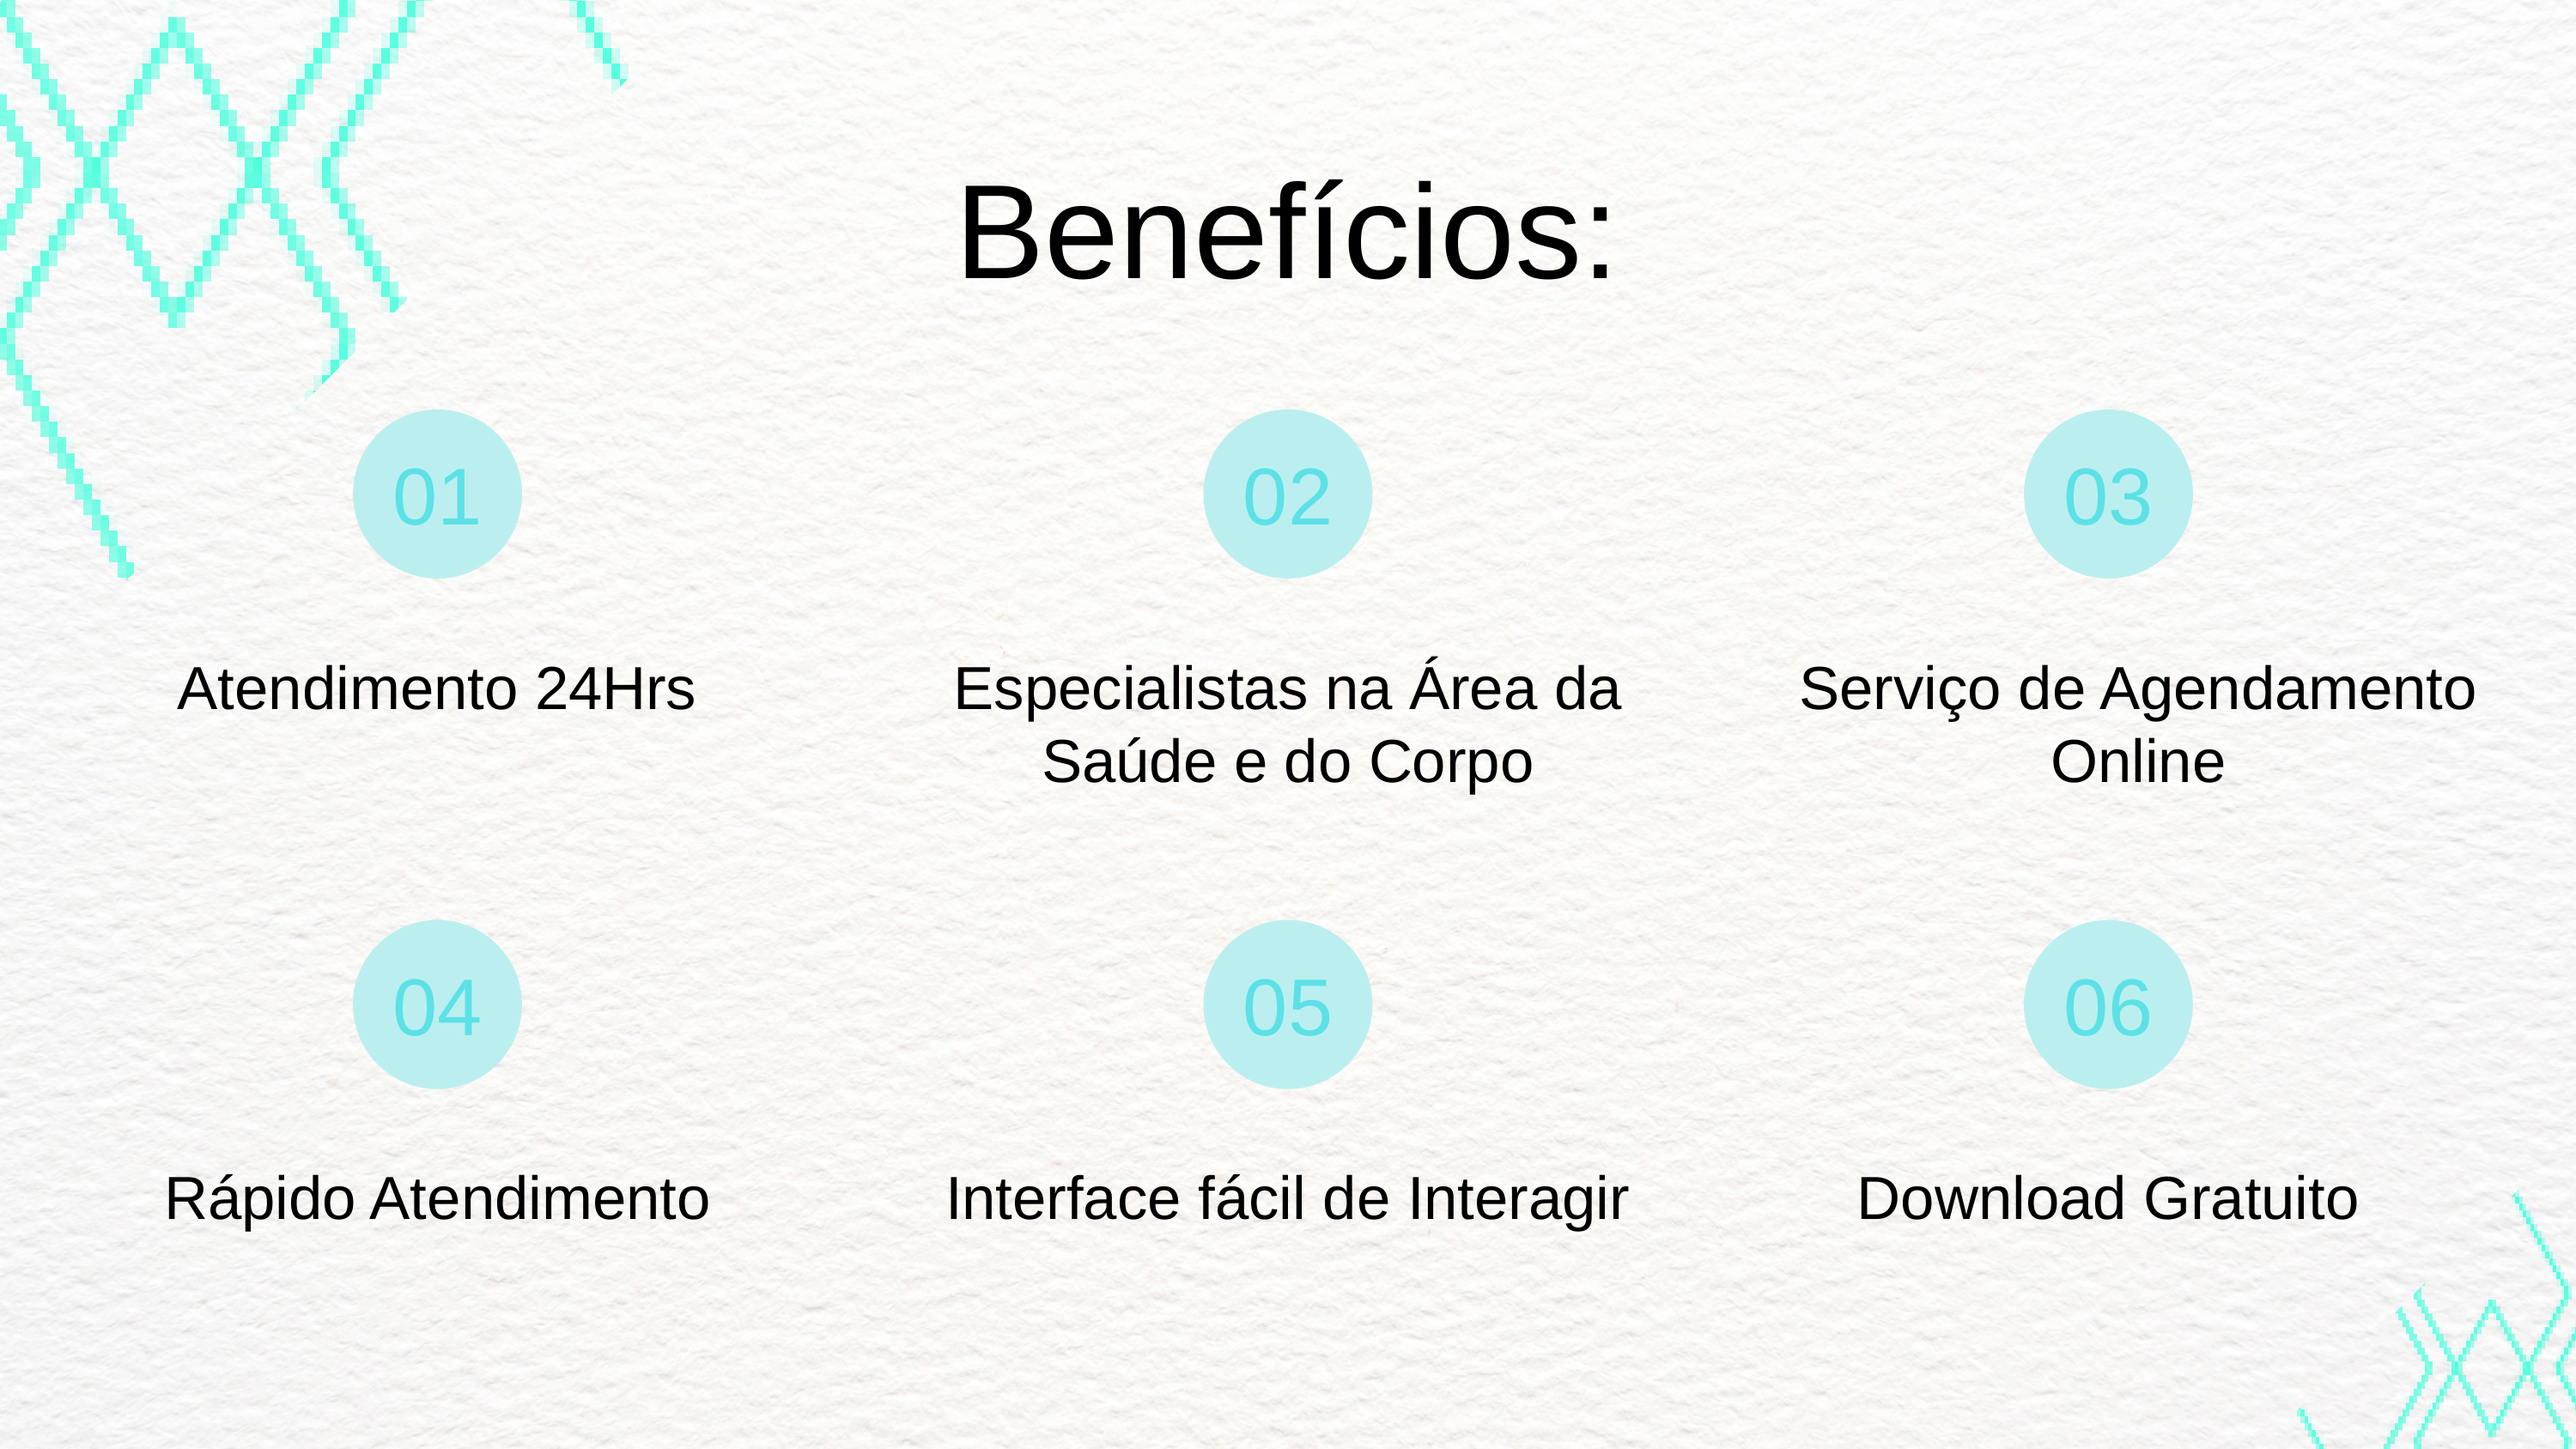

Benefícios:

02
Especialistas na Área da Saúde e do Corpo

01
03
Atendimento 24Hrs
Serviço de Agendamento Online

04
Rápido Atendimento

05
Interface fácil de Interagir

06
Download Gratuito

02
Especialistas na Área da Saúde e do Corpo